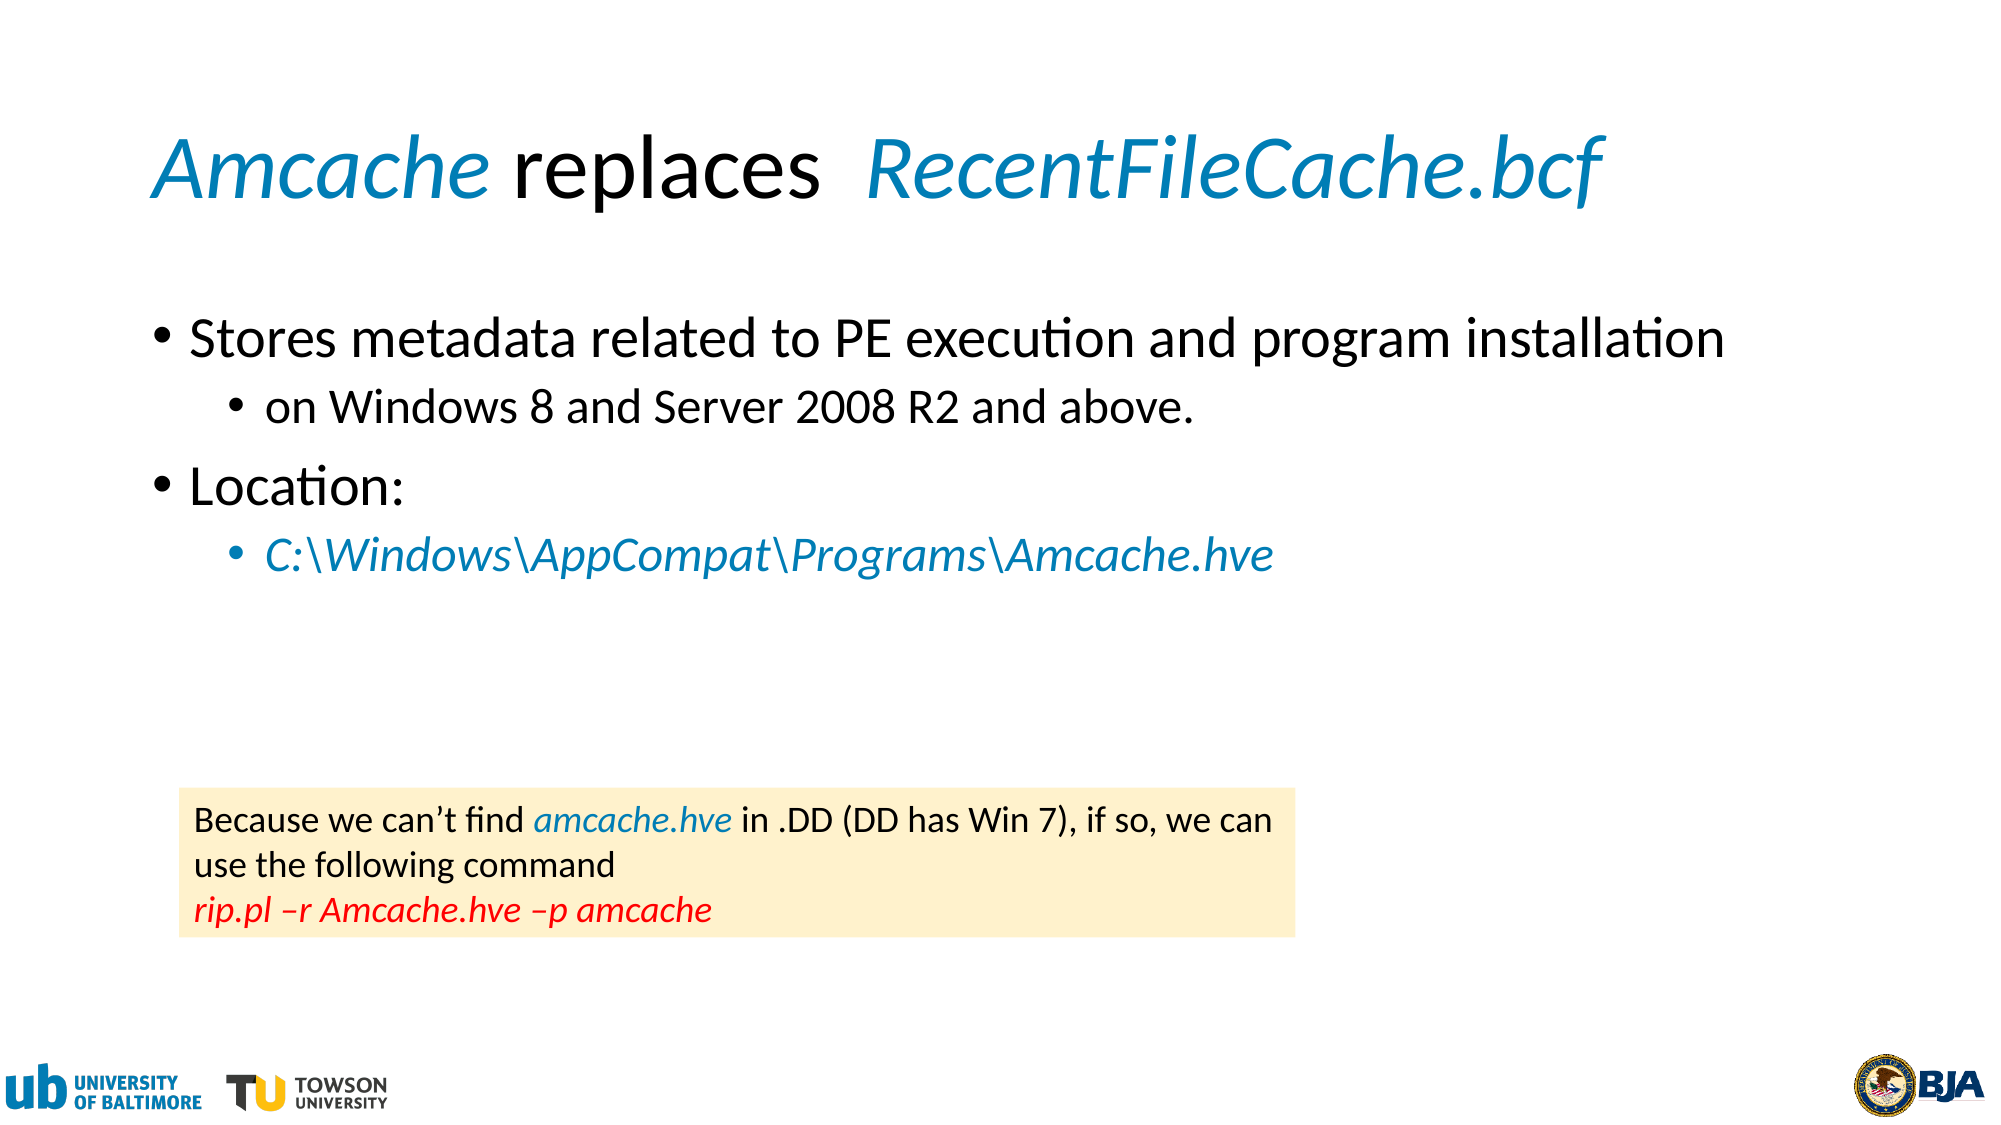

# Amcache replaces  RecentFileCache.bcf
Stores metadata related to PE execution and program installation
on Windows 8 and Server 2008 R2 and above.
Location:
C:\Windows\AppCompat\Programs\Amcache.hve
Because we can’t find amcache.hve in .DD (DD has Win 7), if so, we can use the following command
rip.pl –r Amcache.hve –p amcache